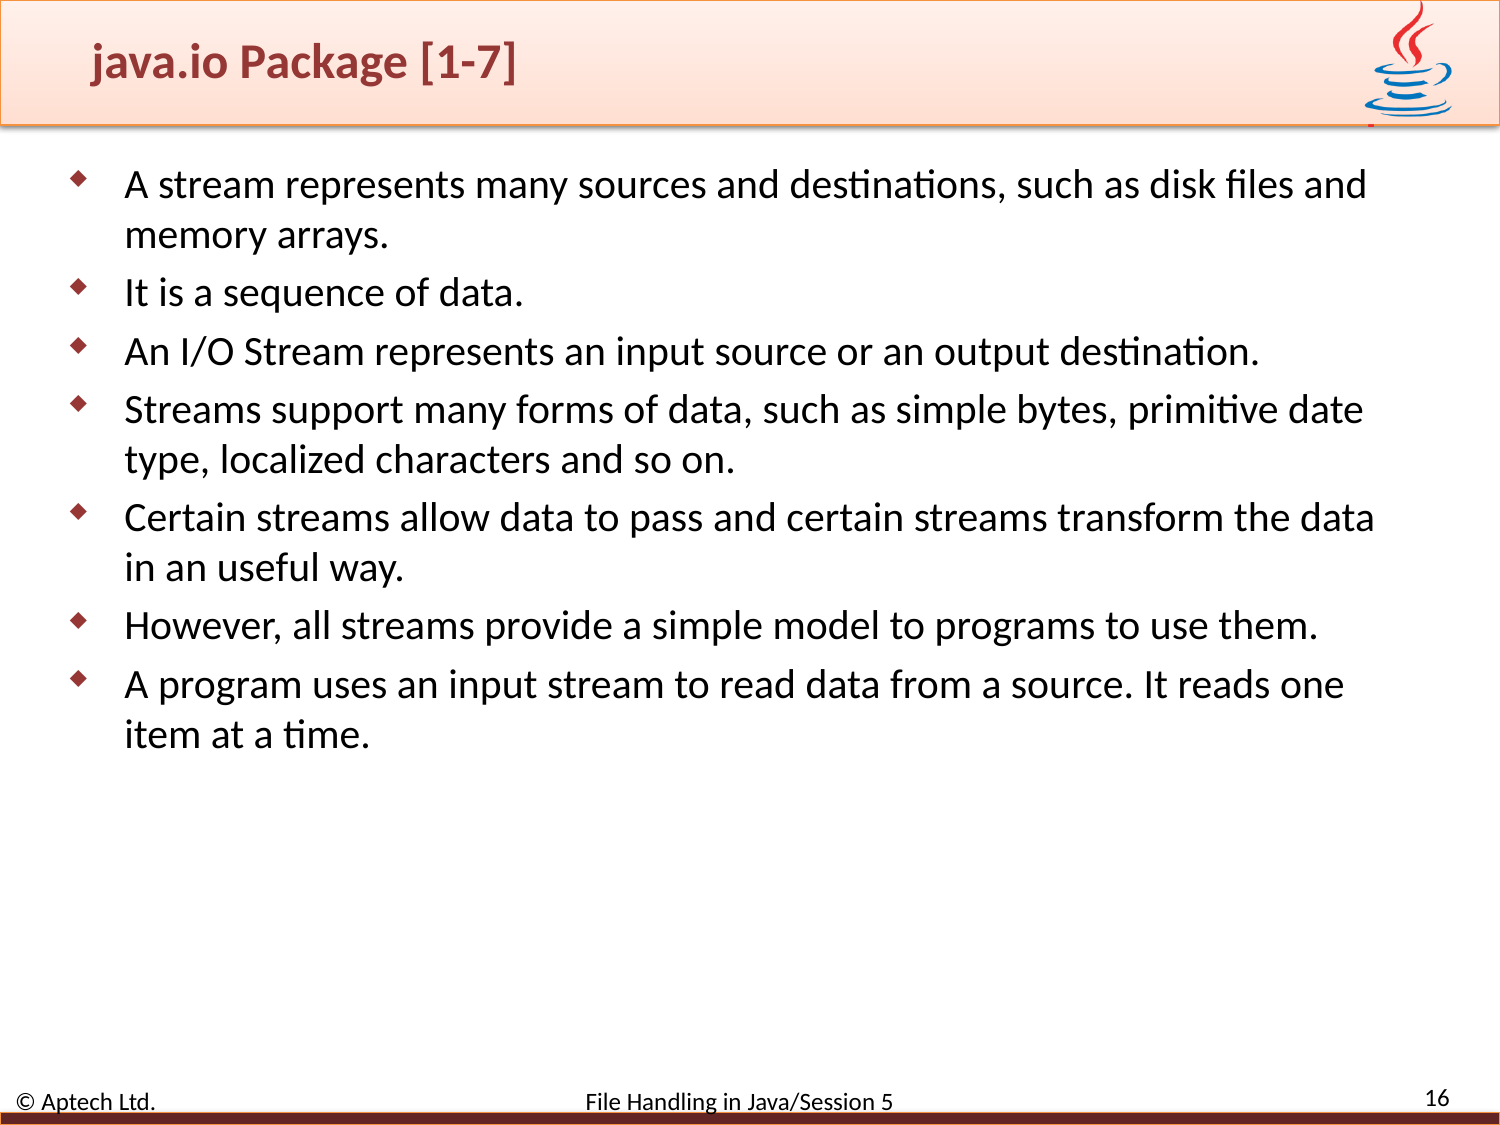

# java.io Package [1-7]
A stream represents many sources and destinations, such as disk files and memory arrays.
It is a sequence of data.
An I/O Stream represents an input source or an output destination.
Streams support many forms of data, such as simple bytes, primitive date type, localized characters and so on.
Certain streams allow data to pass and certain streams transform the data in an useful way.
However, all streams provide a simple model to programs to use them.
A program uses an input stream to read data from a source. It reads one item at a time.
16
© Aptech Ltd.                                                                           File Handling in Java/Session 5